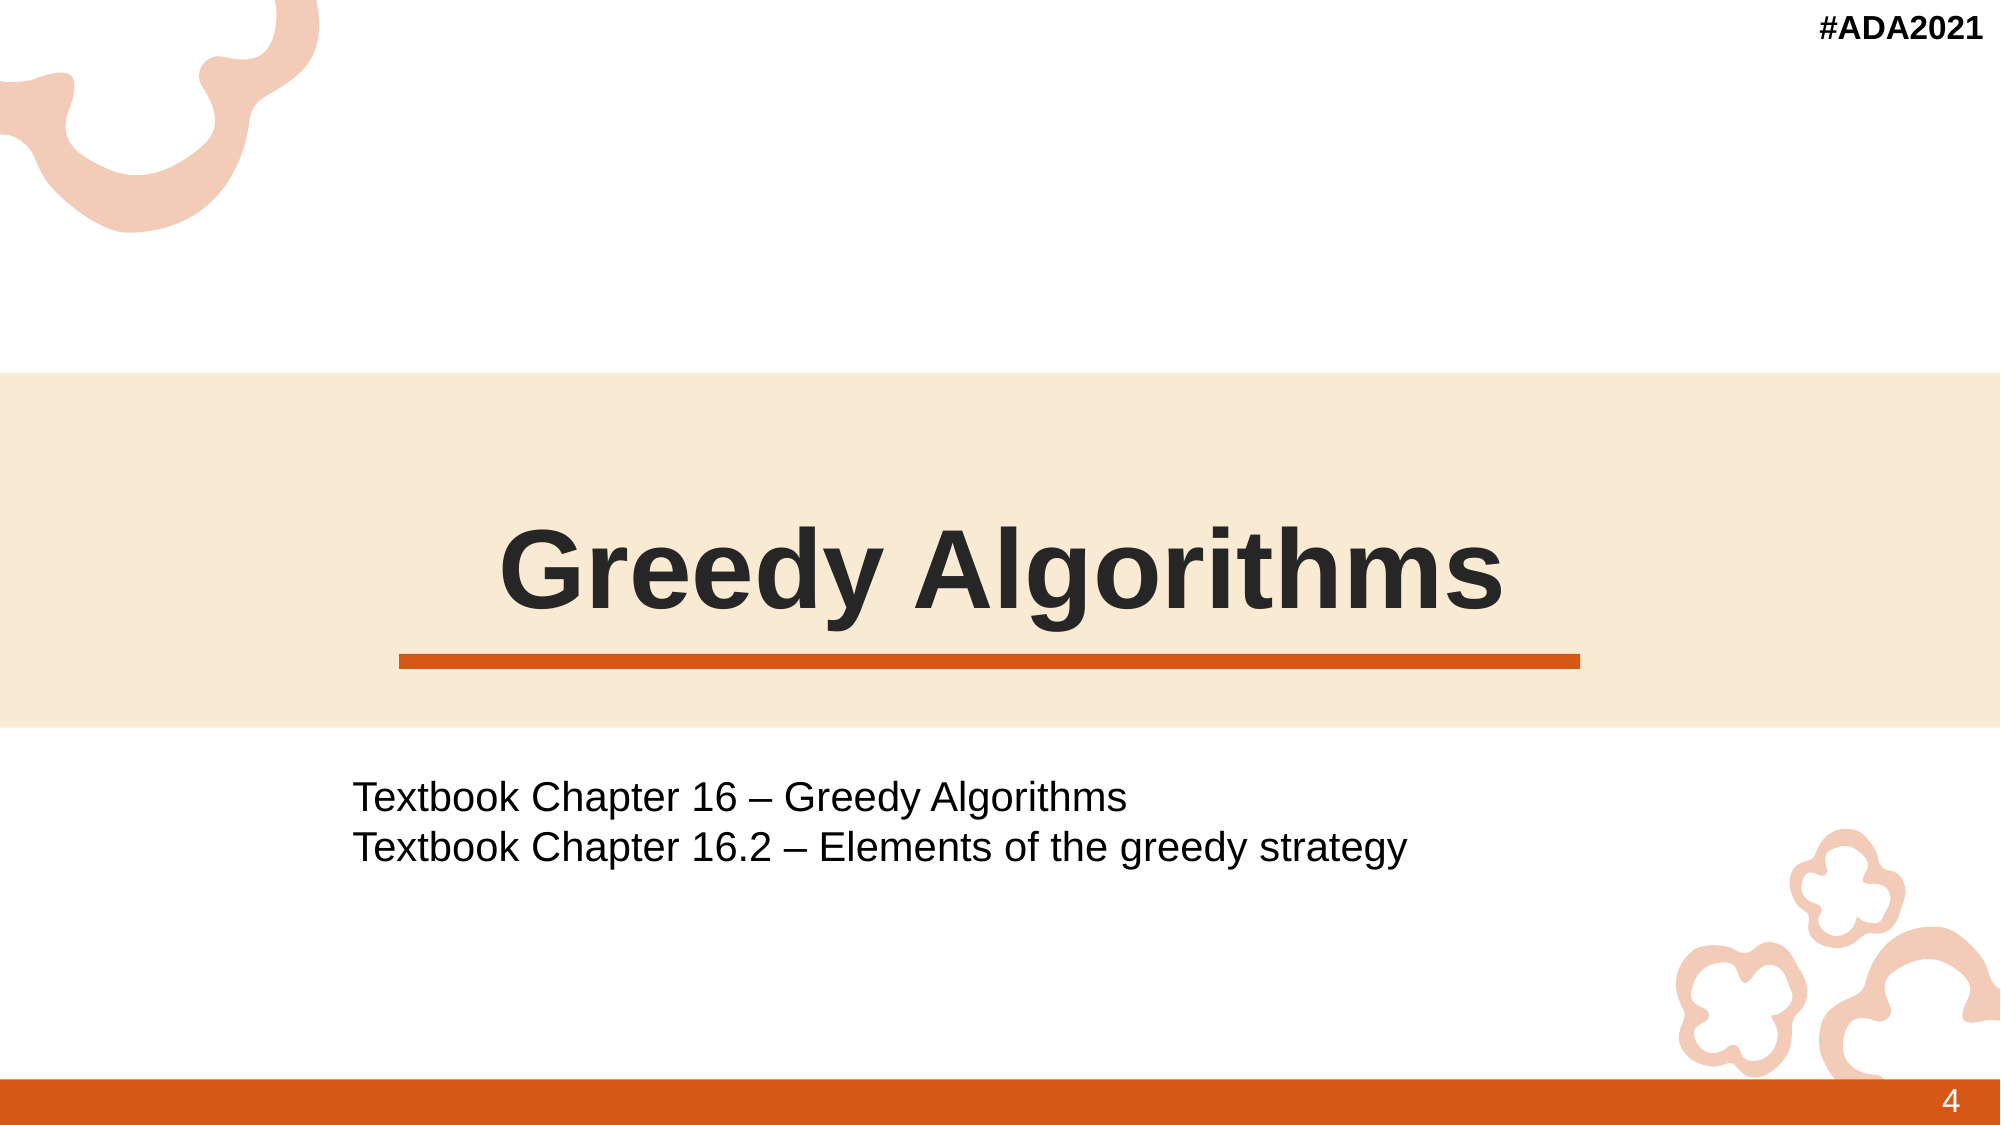

Greedy Algorithms
Textbook Chapter 16 – Greedy Algorithms
Textbook Chapter 16.2 – Elements of the greedy strategy
4